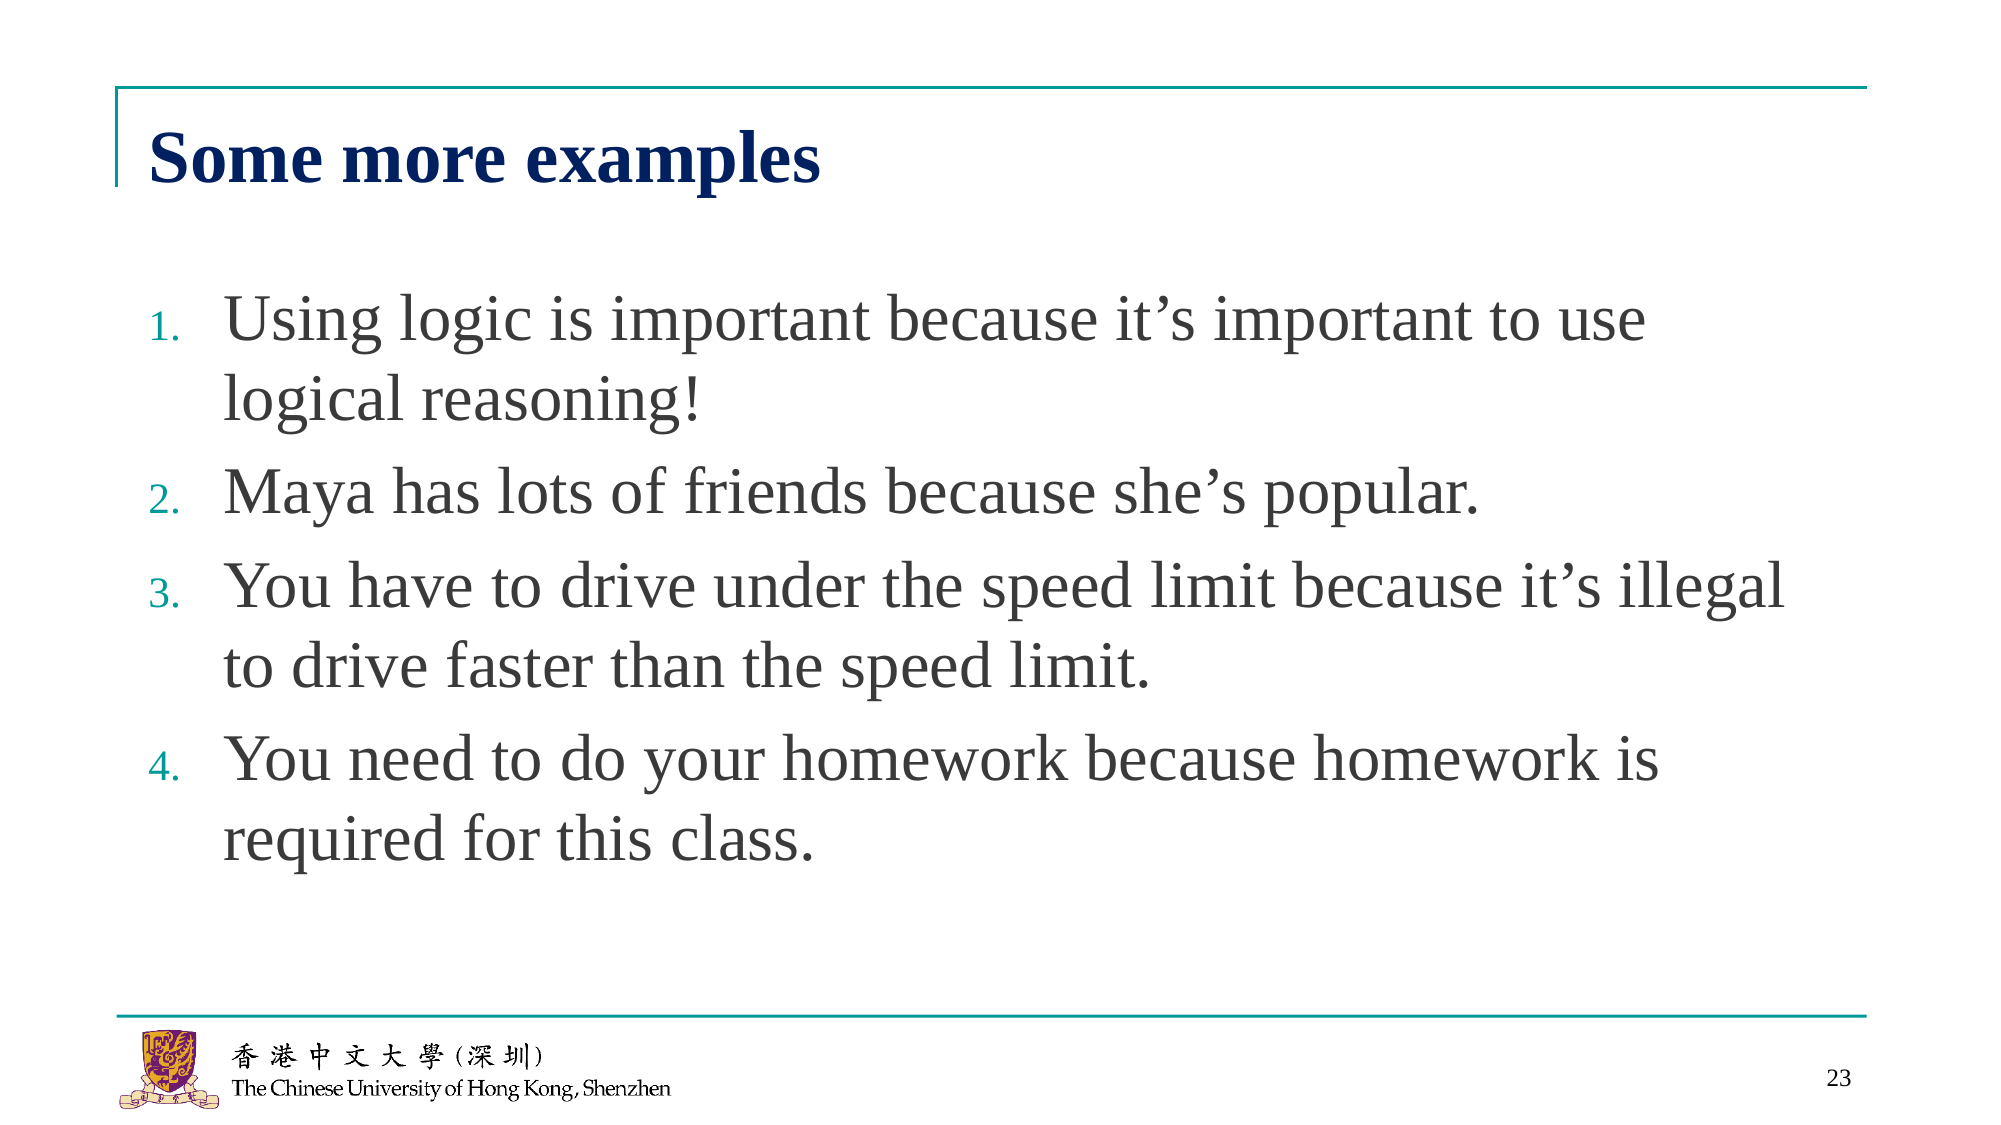

# Some more examples
Using logic is important because it’s important to use logical reasoning!
Maya has lots of friends because she’s popular.
You have to drive under the speed limit because it’s illegal to drive faster than the speed limit.
You need to do your homework because homework is required for this class.

23